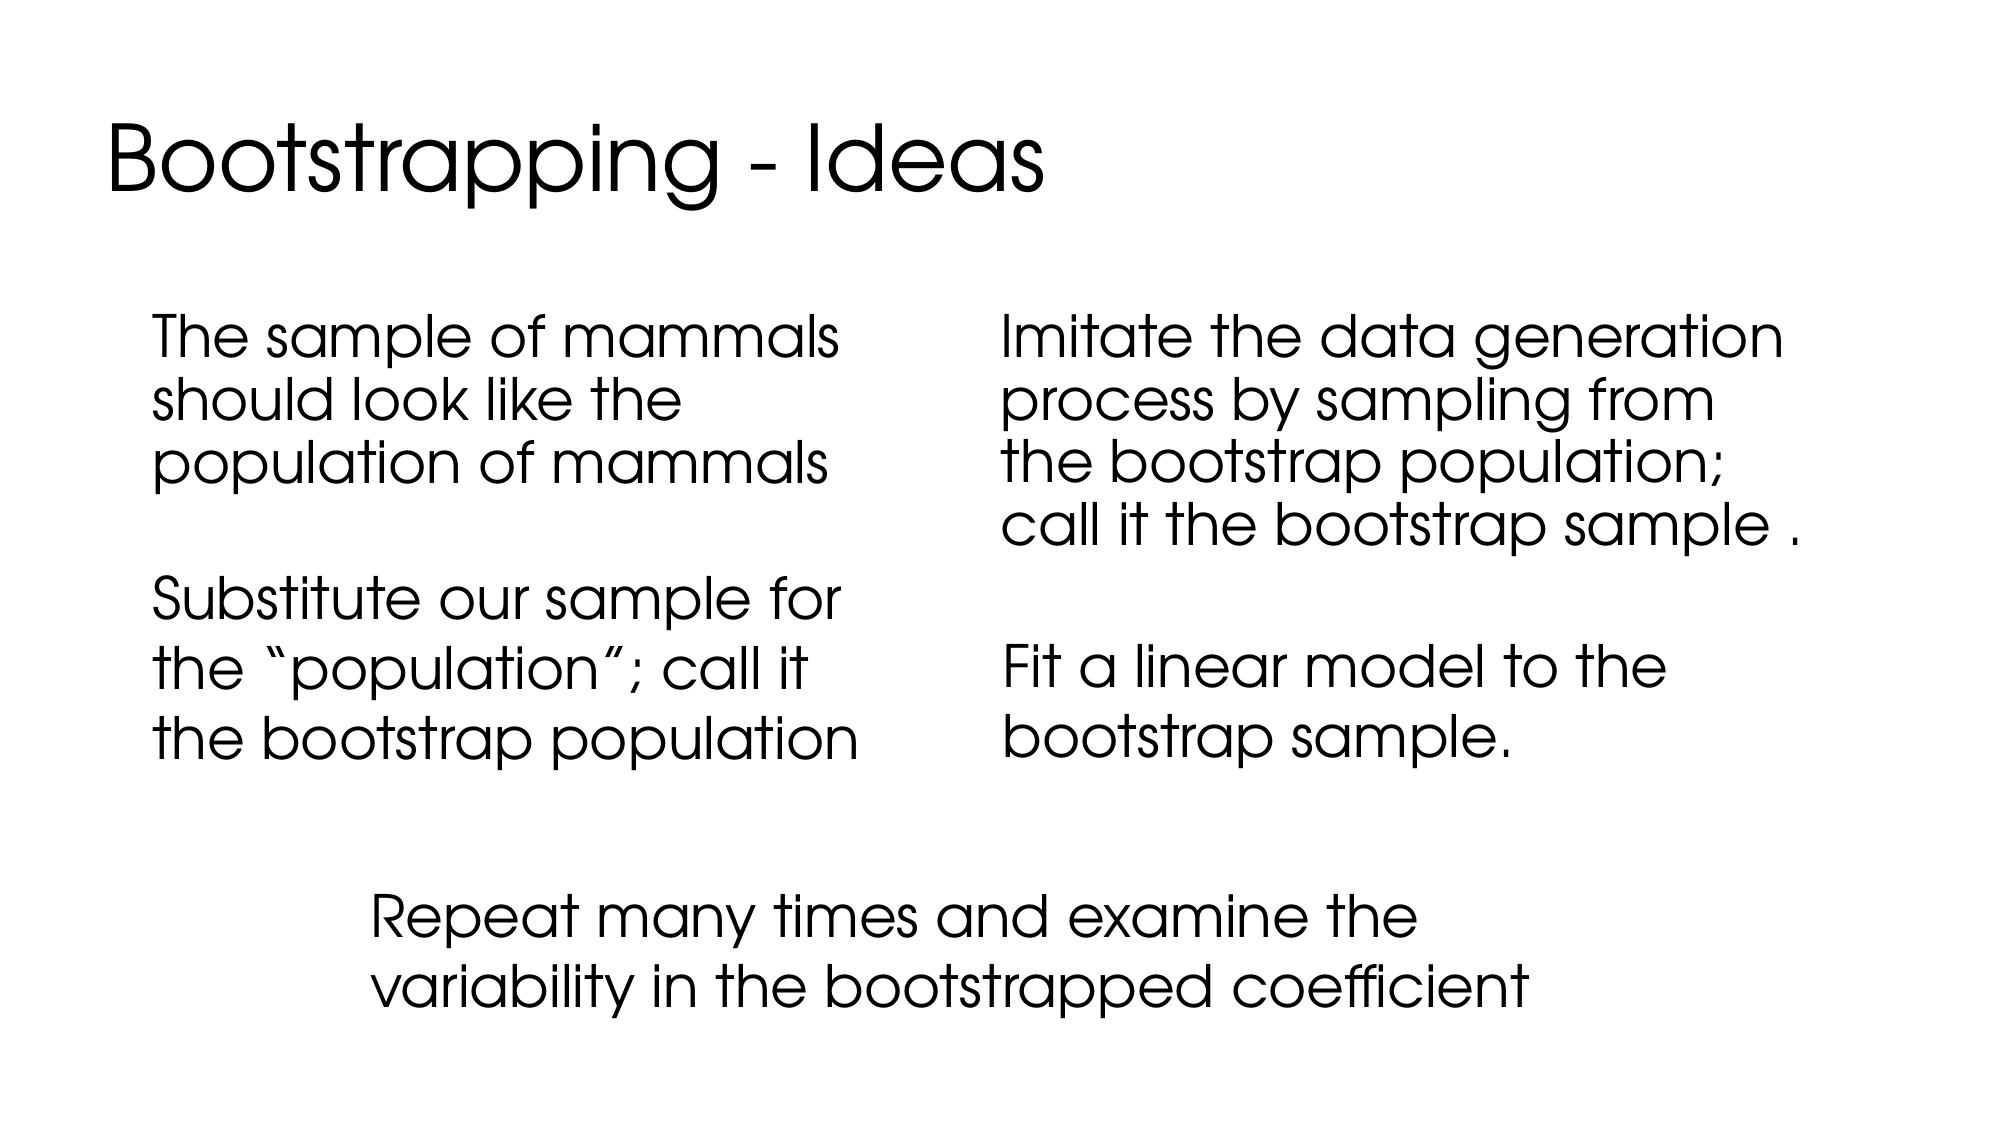

# Bootstrapping - Ideas
The sample of mammals should look like the population of mammals

Imitate the data generation process by sampling from the bootstrap population; call it the bootstrap sample .

Substitute our sample for the “population”; call it the bootstrap population

Fit a linear model to the bootstrap sample.
Repeat many times and examine the variability in the bootstrapped coefficient